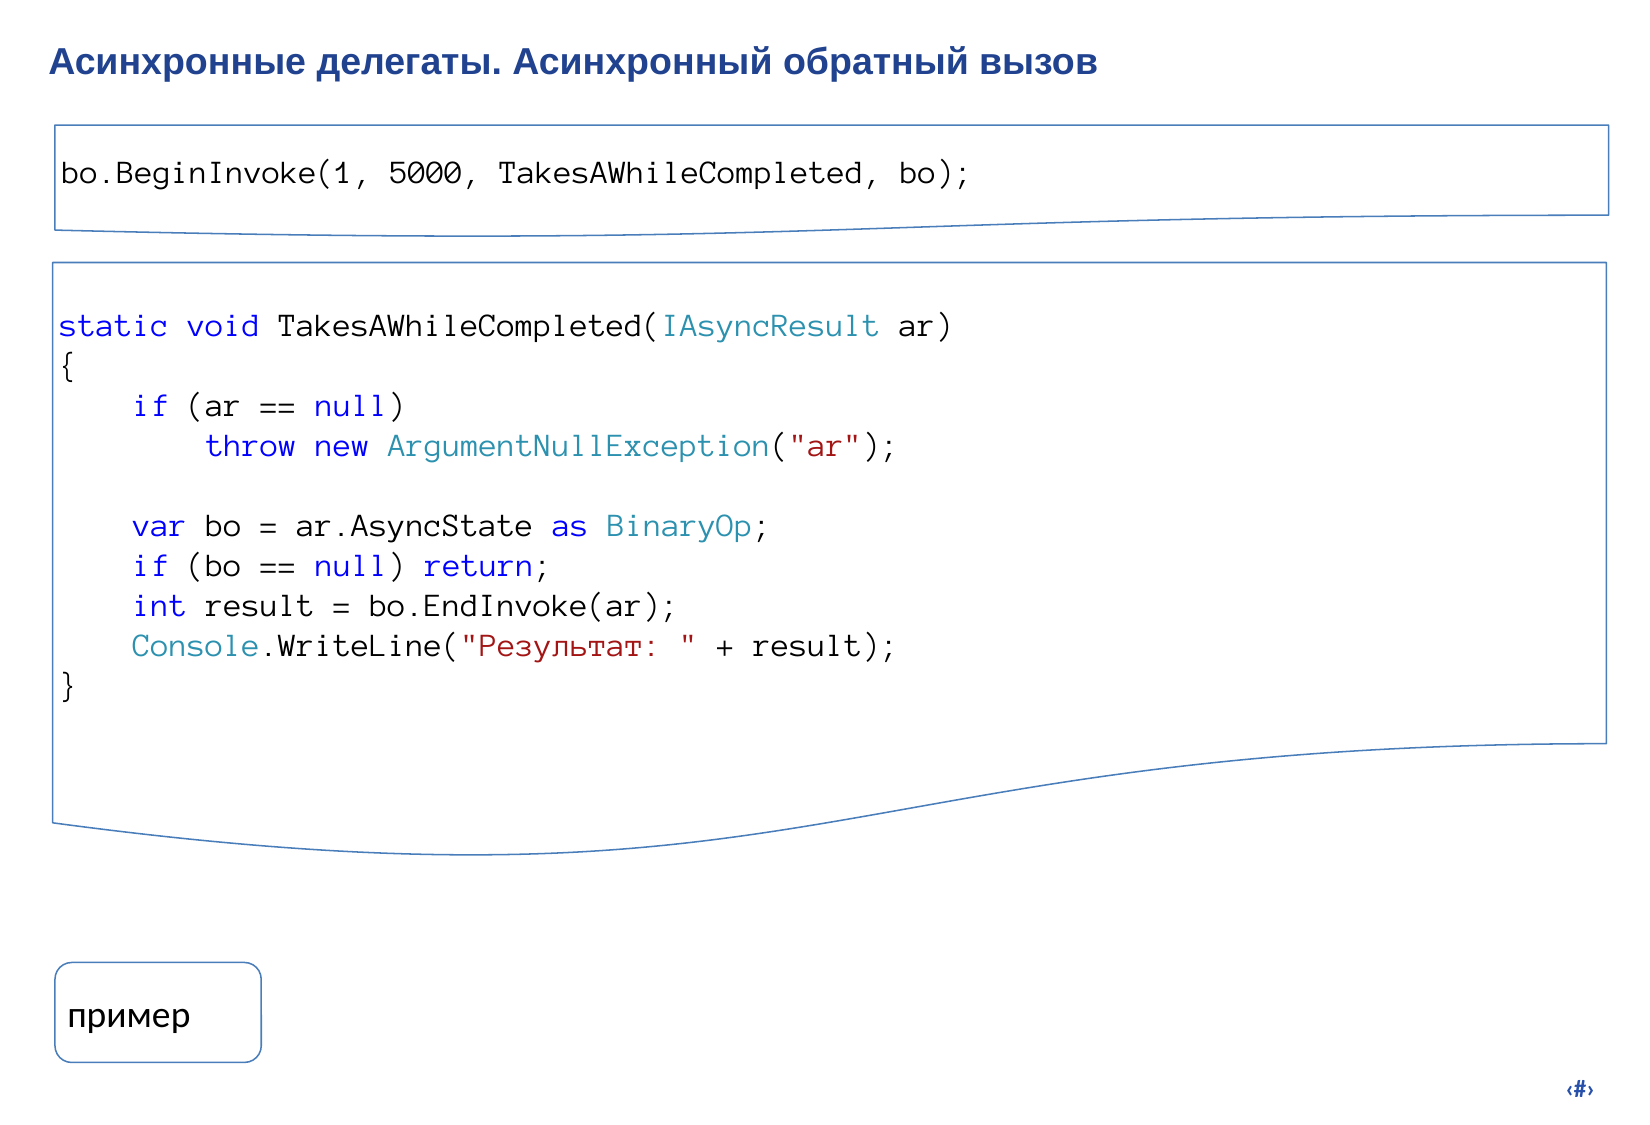

# Асинхронные делегаты. Асинхронный обратный вызов

bo.BeginInvoke(1, 5000, TakesAWhileCompleted, bo);

static void TakesAWhileCompleted(IAsyncResult ar)
{
    if (ar == null)
        throw new ArgumentNullException("ar");

    var bo = ar.AsyncState as BinaryOp;
    if (bo == null) return;
    int result = bo.EndInvoke(ar);
    Console.WriteLine("Результат: " + result);
}

пример